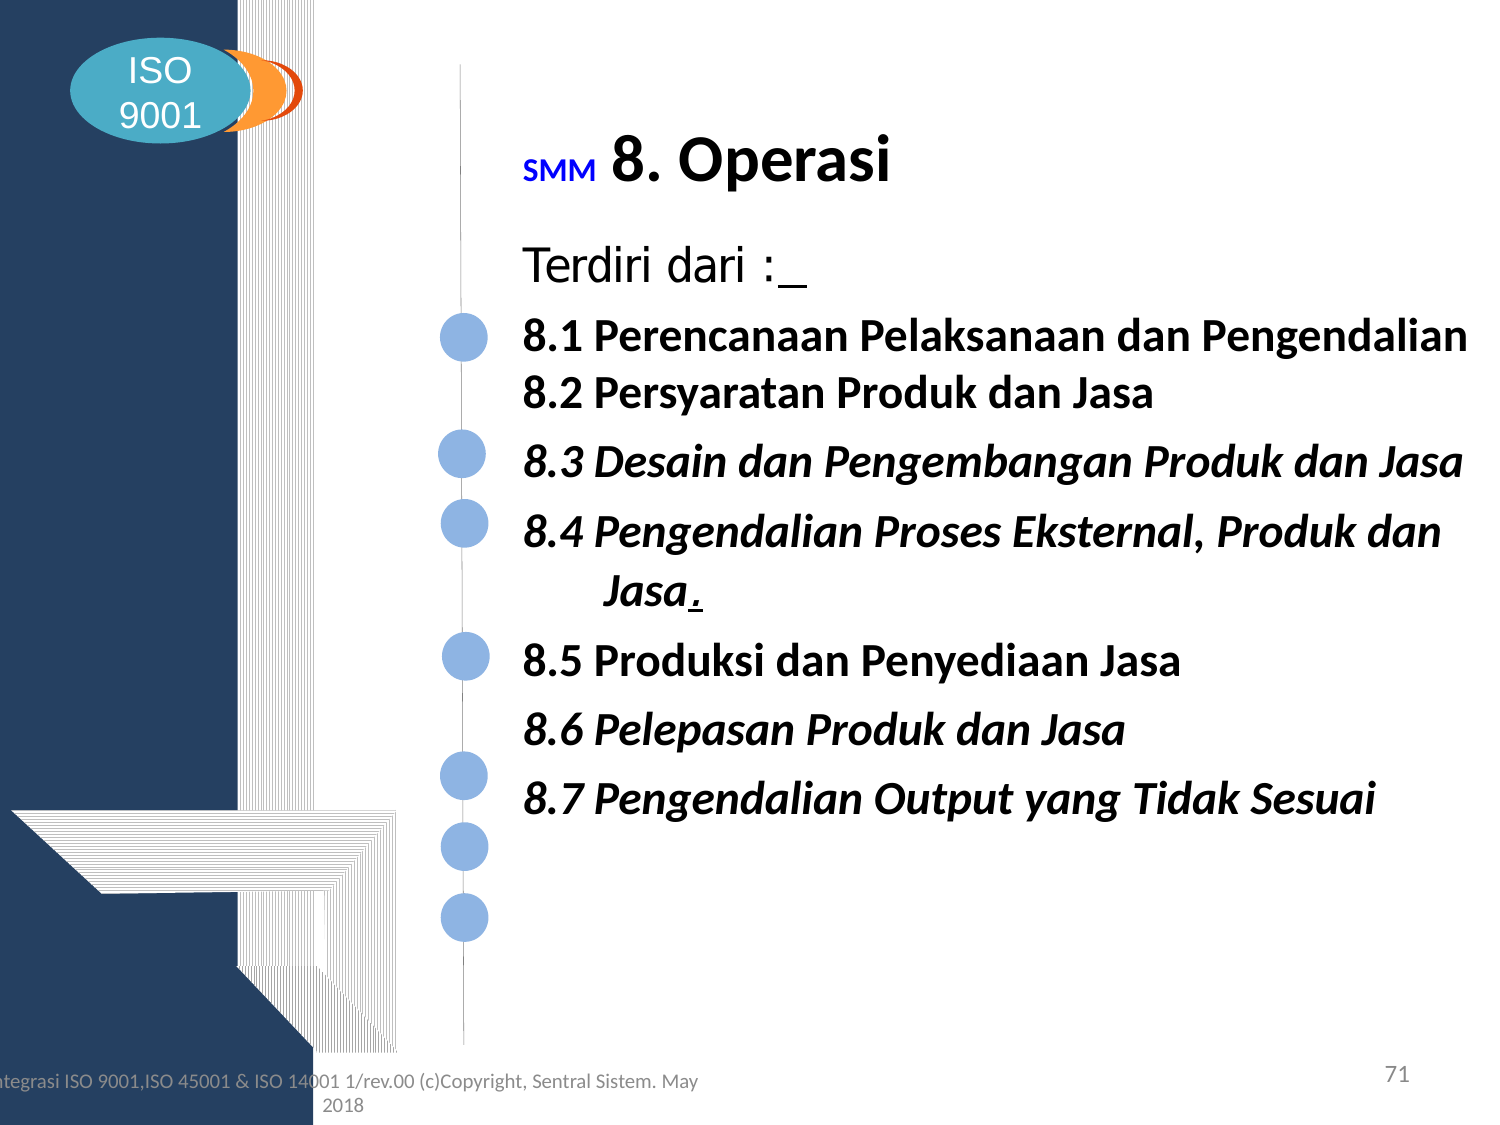

ISO 9001

SMM 8. Operasi
Terdiri dari :
8.1 Perencanaan Pelaksanaan dan Pengendalian
8.2 Persyaratan Produk dan Jasa
8.3 Desain dan Pengembangan Produk dan Jasa
8.4 Pengendalian Proses Eksternal, Produk dan Jasa.
8.5 Produksi dan Penyediaan Jasa
8.6 Pelepasan Produk dan Jasa
8.7 Pengendalian Output yang Tidak Sesuai

71
Integrasi ISO 9001,ISO 45001 & ISO 14001 1/rev.00 (c)Copyright, Sentral Sistem. May 2018